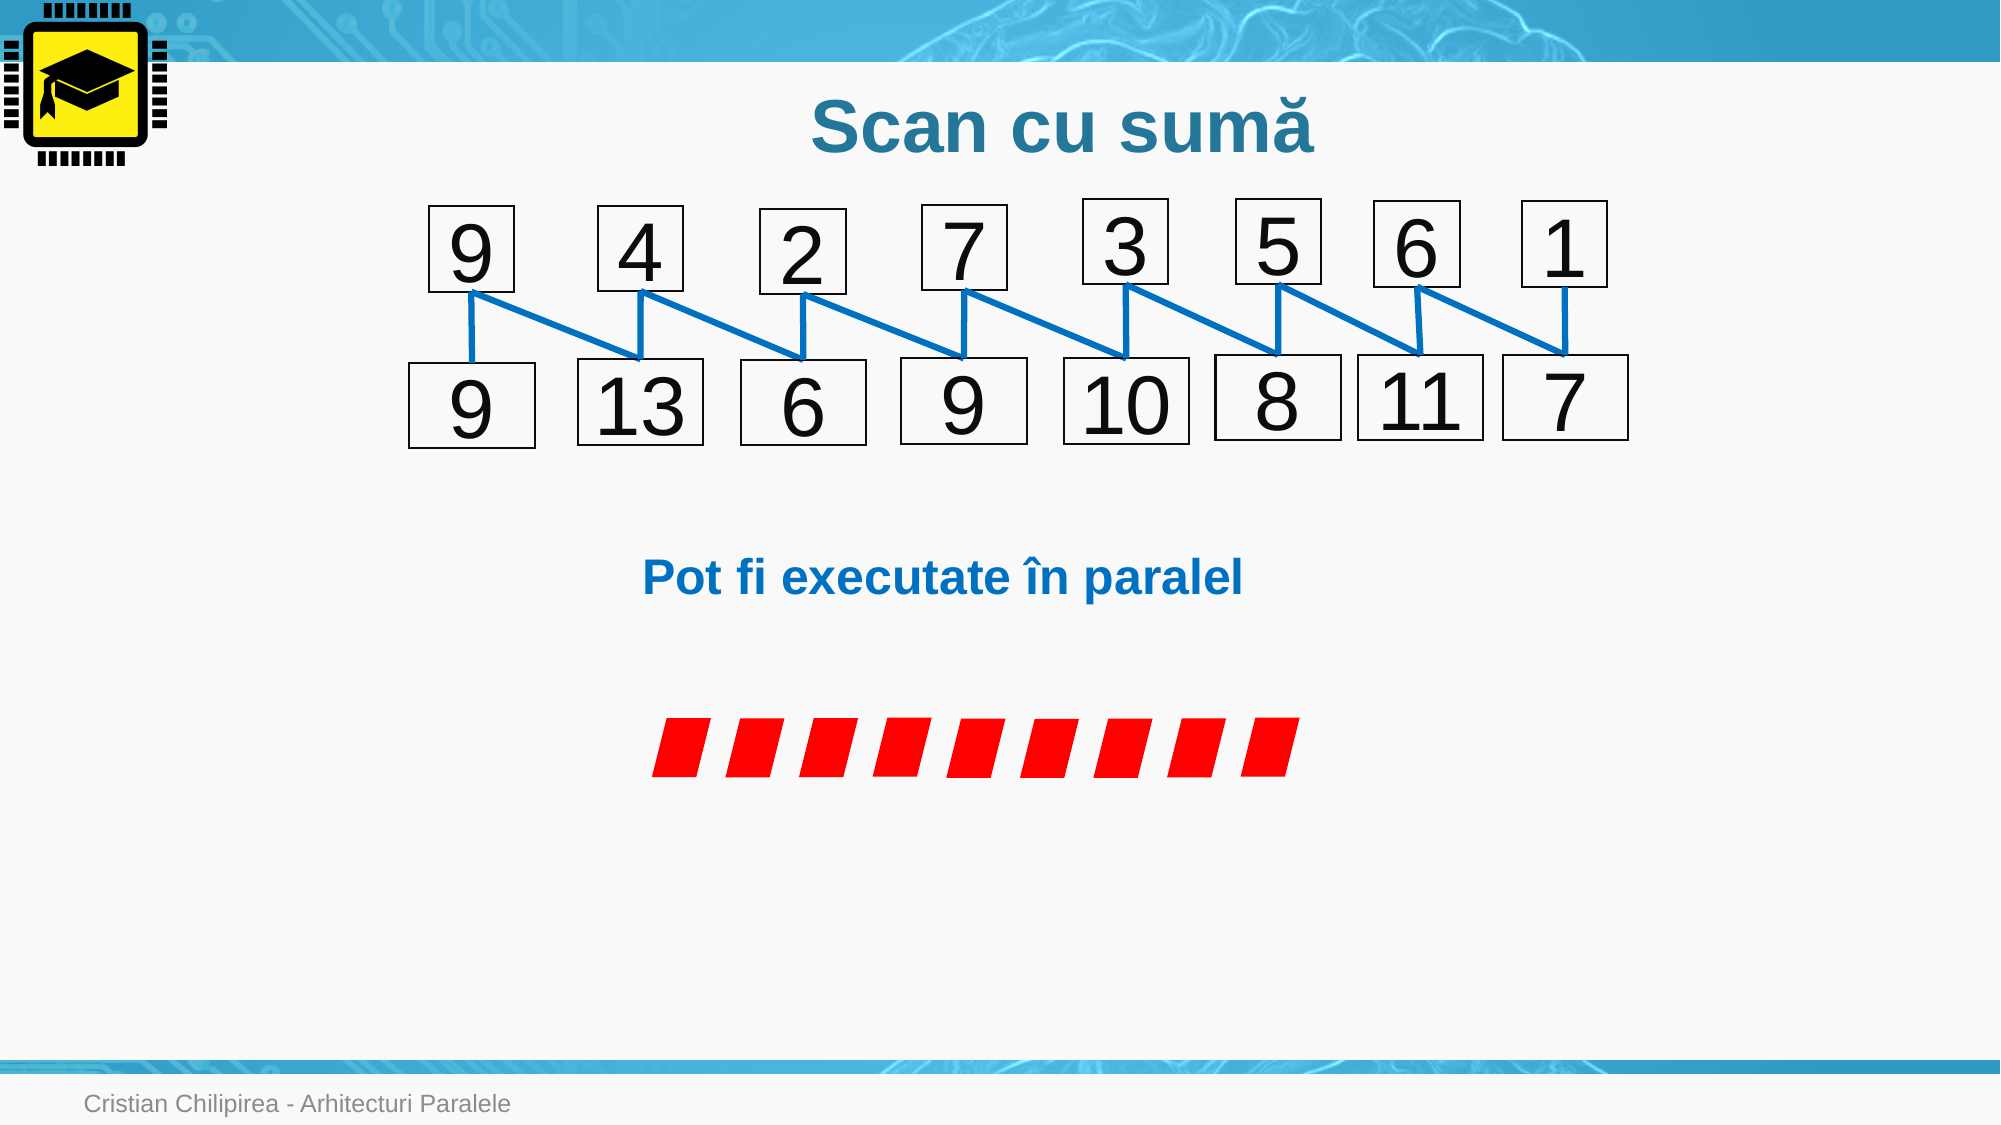

# Scan cu sumă
3
5
6
1
7
4
9
2
8
11
7
9
10
13
6
9
Pot fi executate în paralel

Cristian Chilipirea - Arhitecturi Paralele